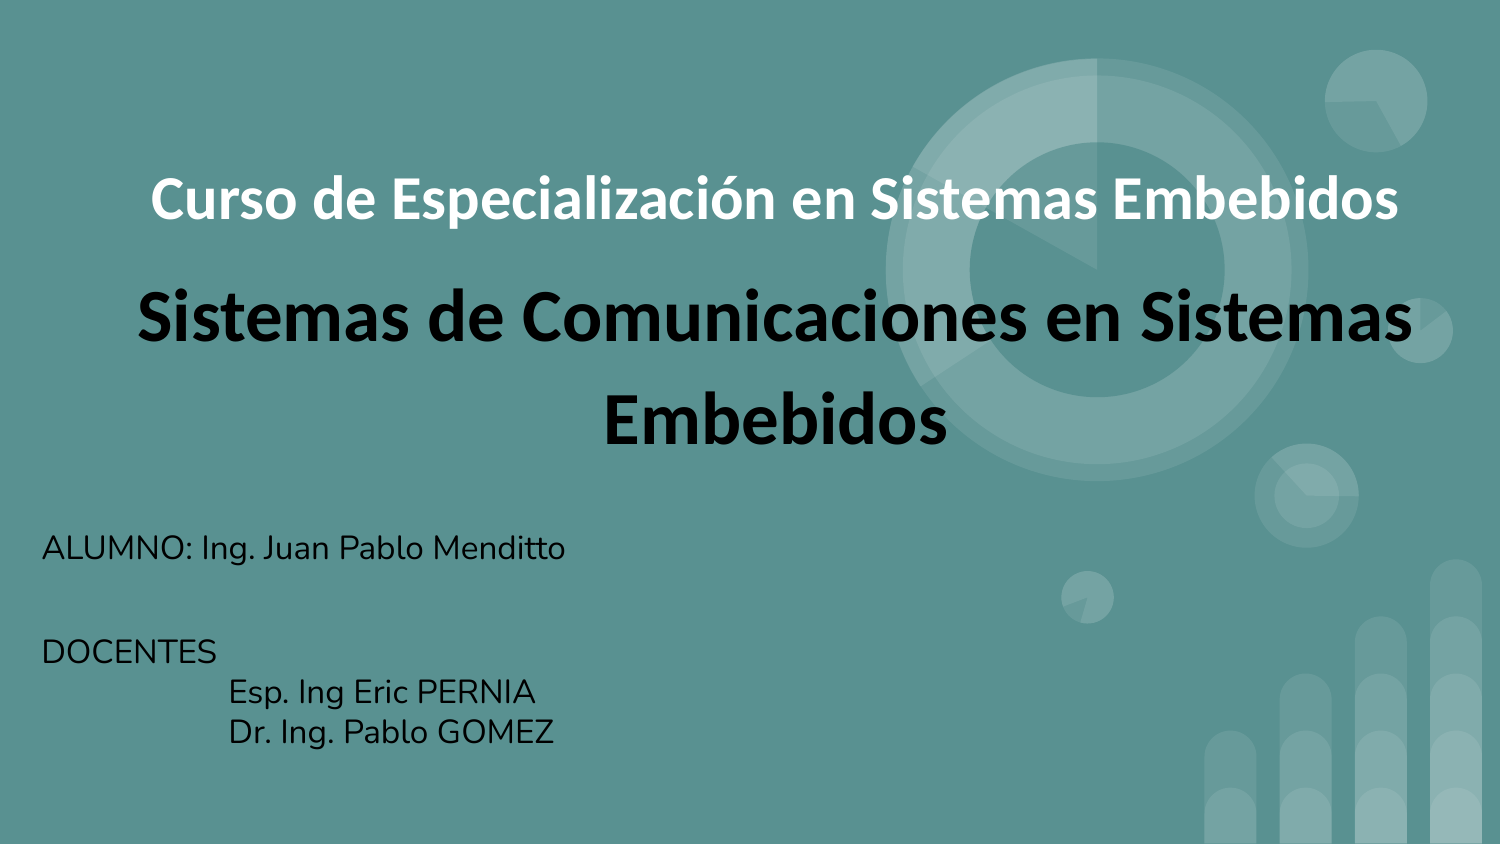

# Curso de Especialización en Sistemas Embebidos
Sistemas de Comunicaciones en Sistemas Embebidos
ALUMNO: Ing. Juan Pablo Menditto

DOCENTES
                      Esp. Ing Eric PERNIA
                      Dr. Ing. Pablo GOMEZ